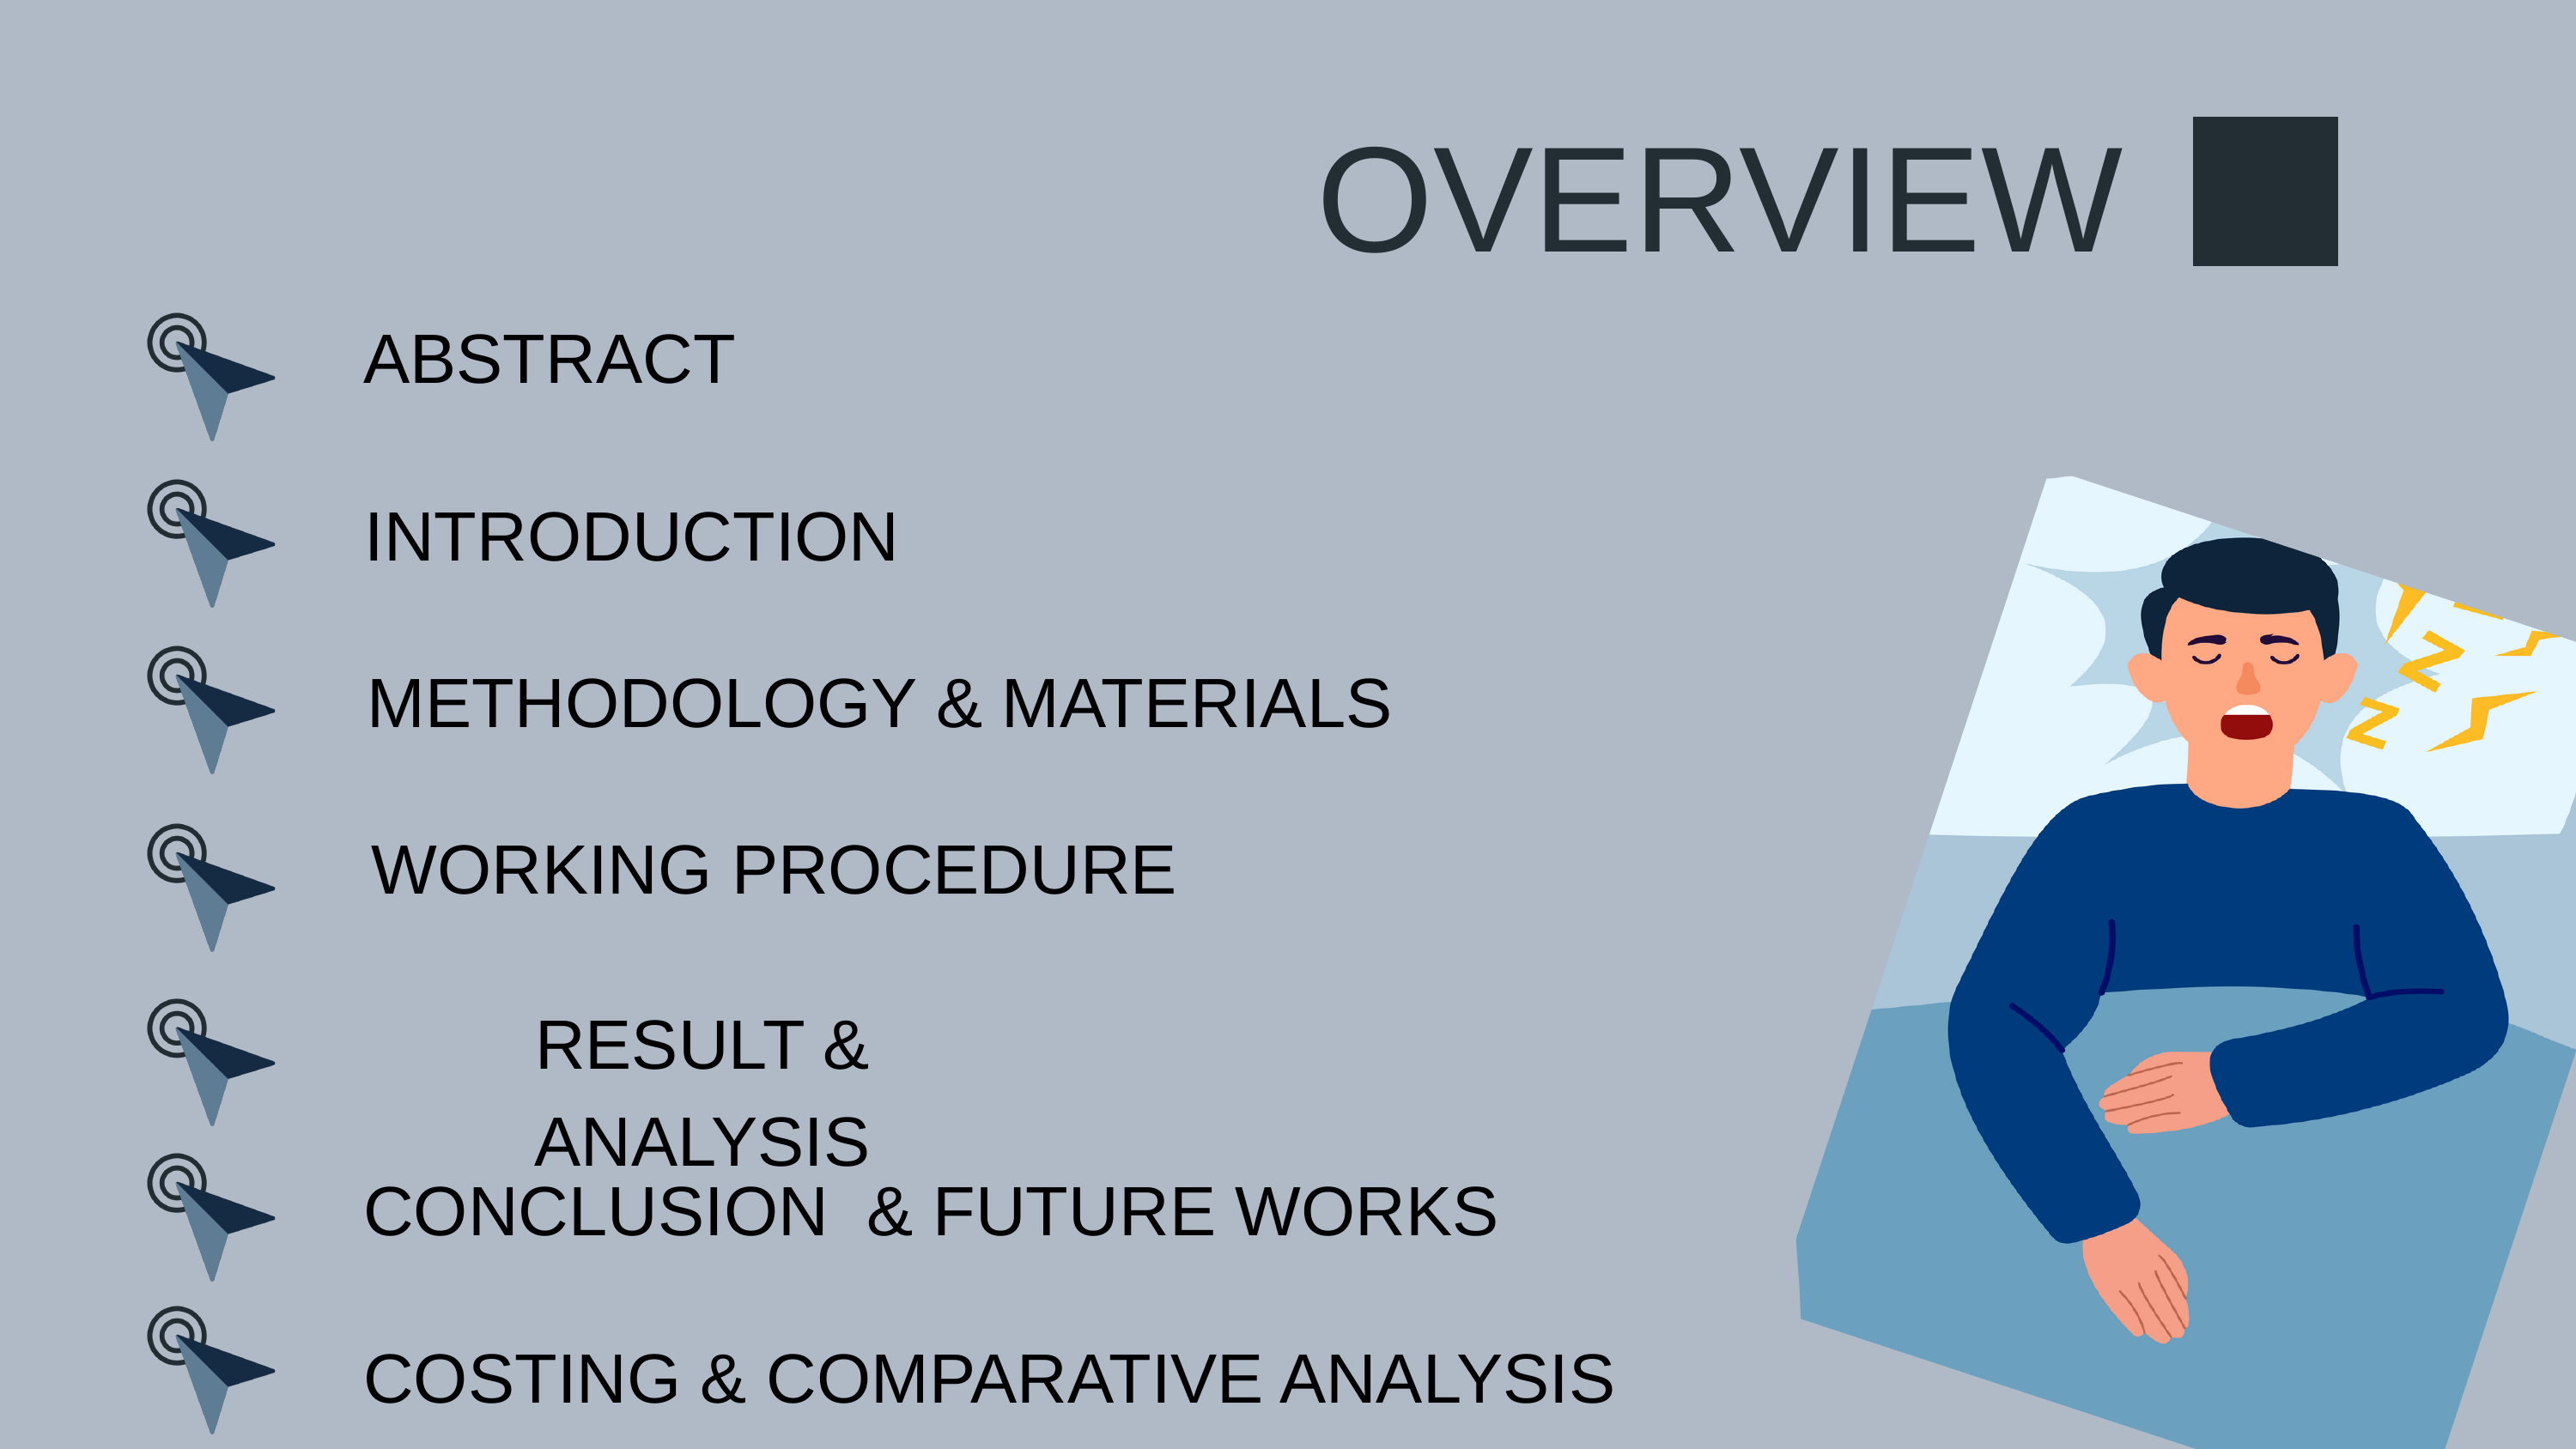

OVERVIEW

ABSTRACT

INTRODUCTION

METHODOLOGY & MATERIALS
 WORKING PROCEDURE

RESULT & ANALYSIS

CONCLUSION  & FUTURE WORKS

COSTING & COMPARATIVE ANALYSIS